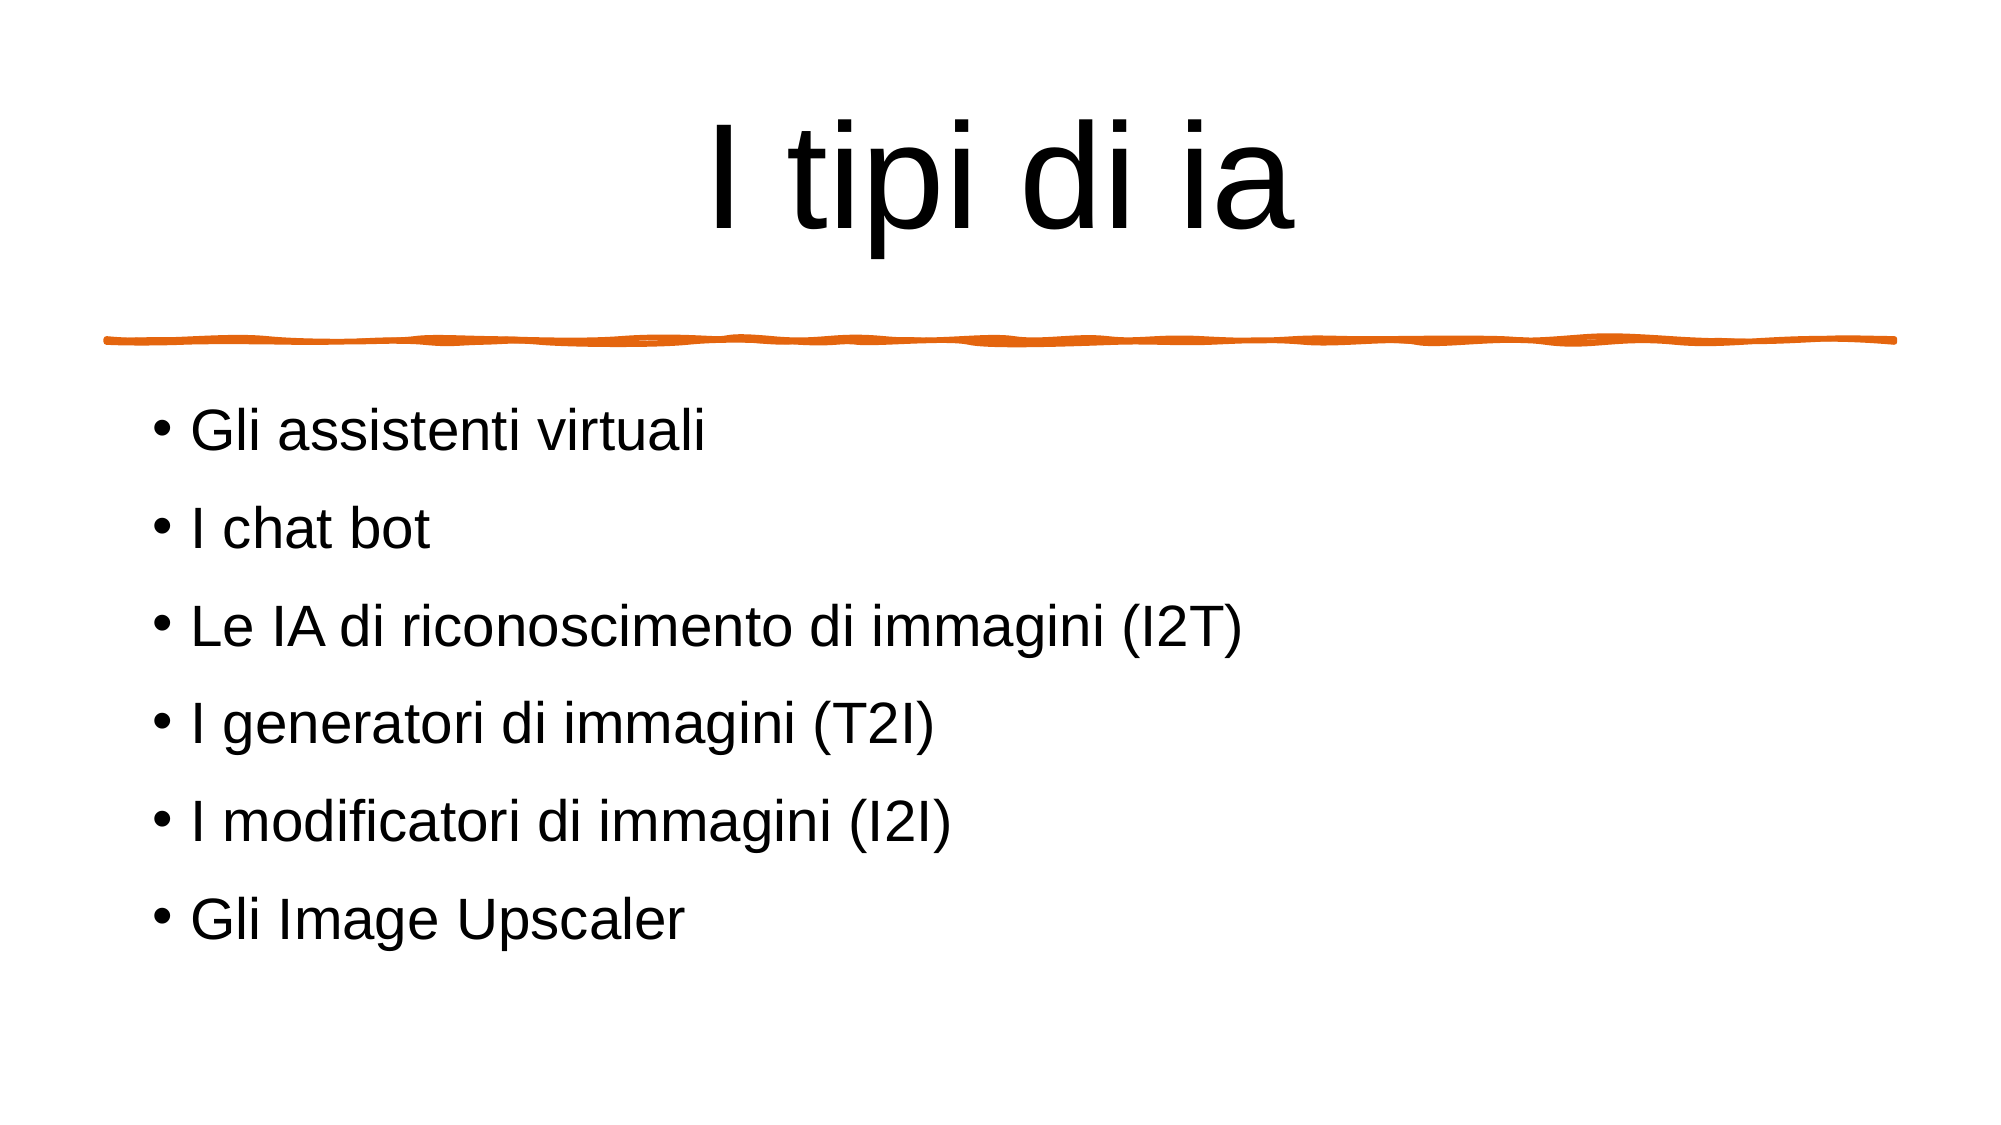

# I tipi di ia
Gli assistenti virtuali
I chat bot
Le IA di riconoscimento di immagini (I2T)
I generatori di immagini (T2I)
I modificatori di immagini (I2I)
Gli Image Upscaler